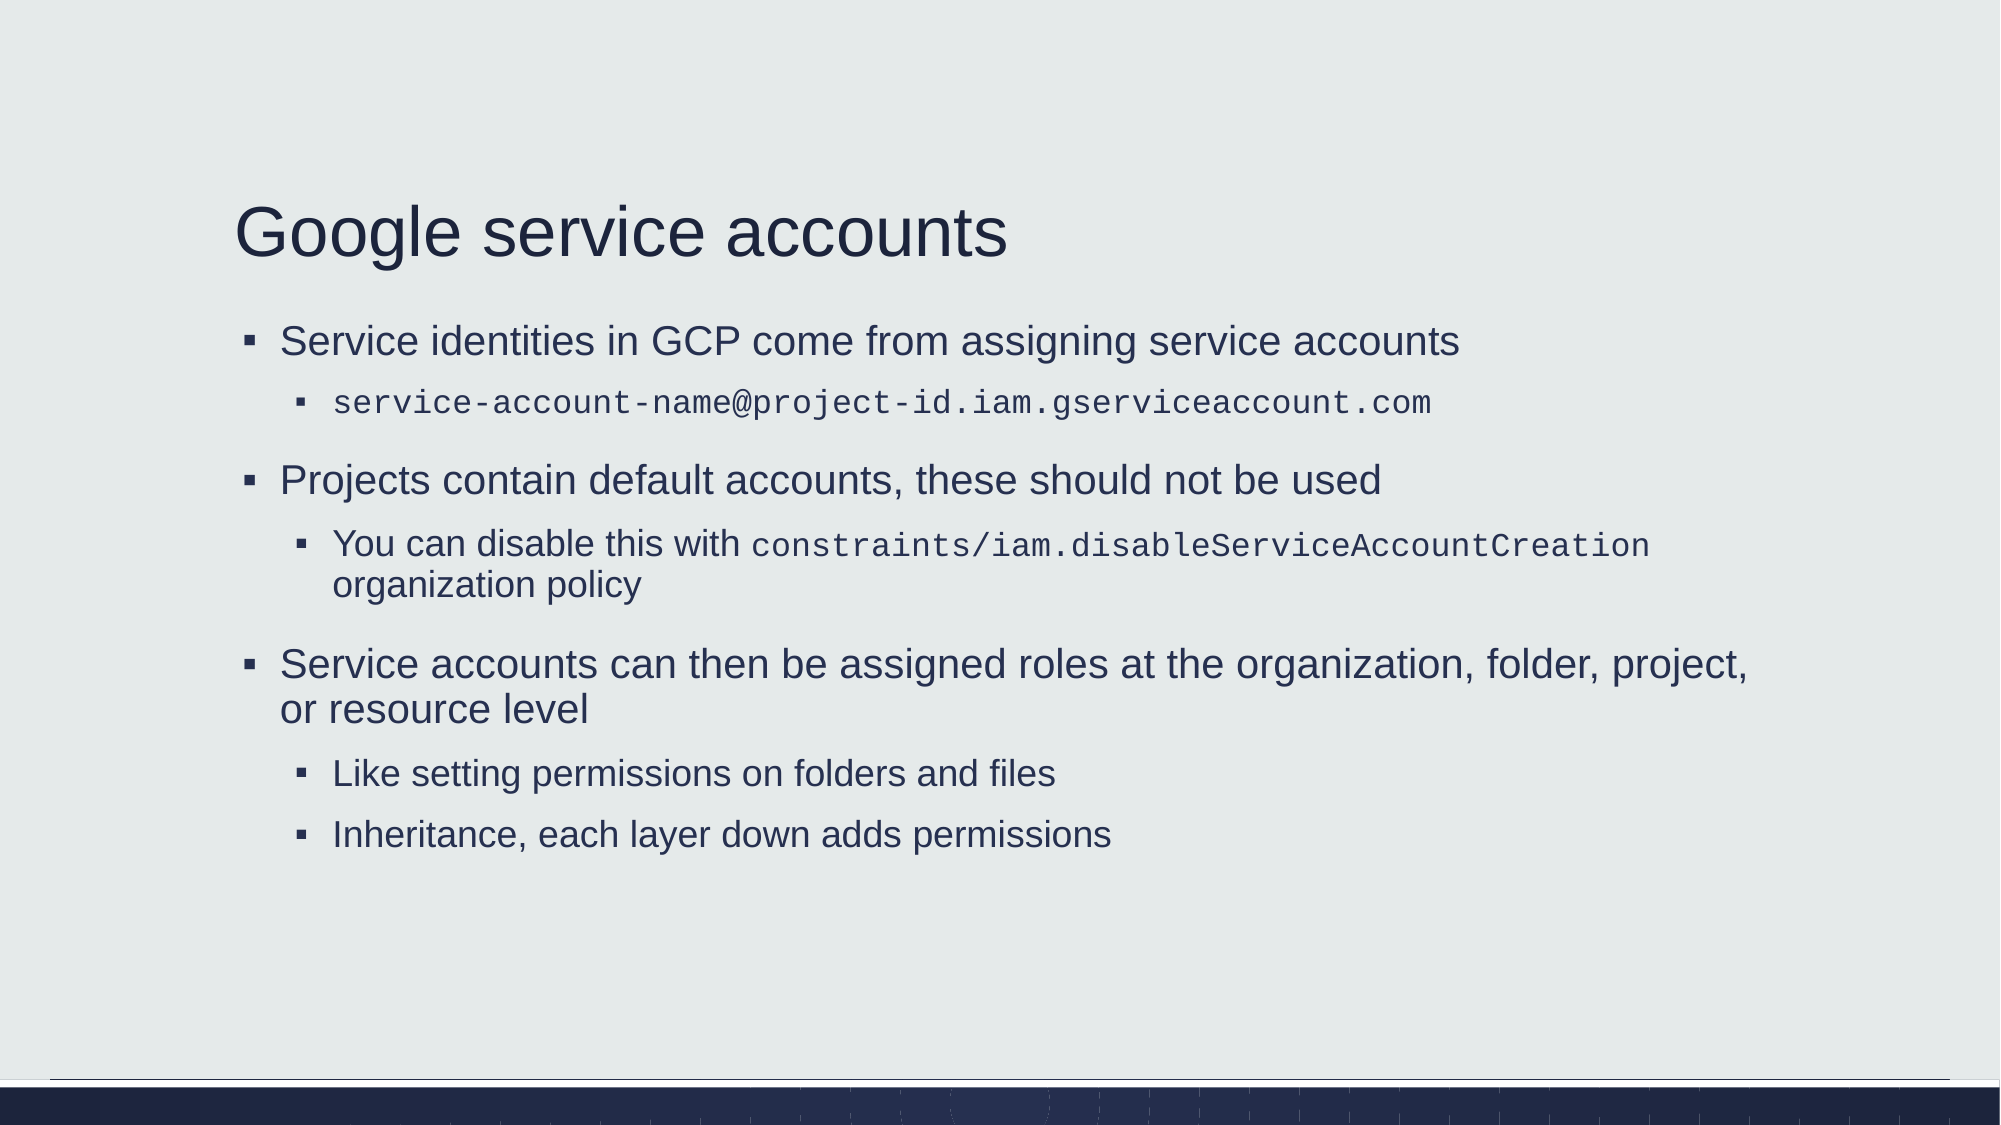

# Google service accounts
Service identities in GCP come from assigning service accounts
service-account-name@project-id.iam.gserviceaccount.com
Projects contain default accounts, these should not be used
You can disable this with constraints/iam.disableServiceAccountCreation organization policy
Service accounts can then be assigned roles at the organization, folder, project, or resource level
Like setting permissions on folders and files
Inheritance, each layer down adds permissions